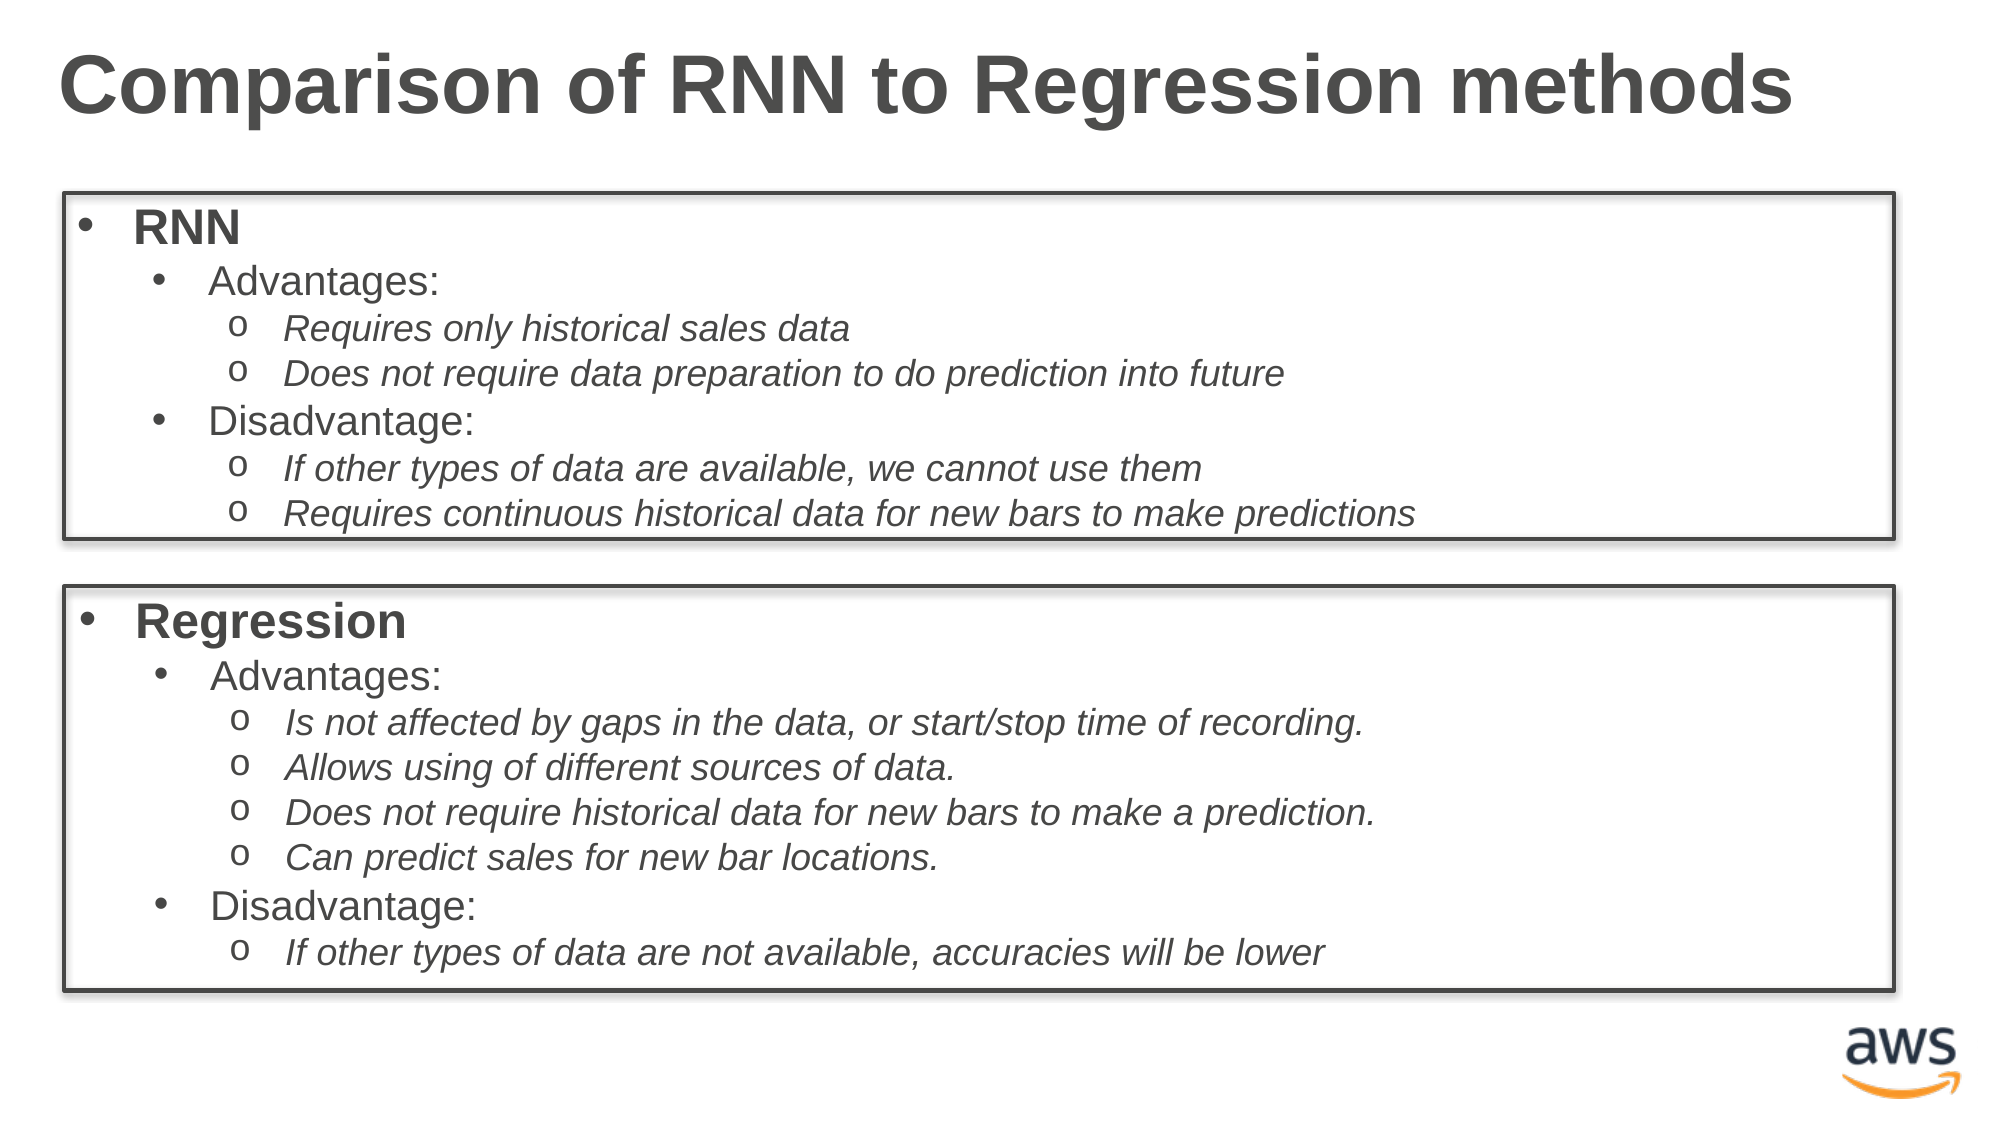

# Comparison of RNN to Regression methods
RNN
Advantages:
Requires only historical sales data
Does not require data preparation to do prediction into future
Disadvantage:
If other types of data are available, we cannot use them
Requires continuous historical data for new bars to make predictions

Regression
Advantages:
Is not affected by gaps in the data, or start/stop time of recording.
Allows using of different sources of data.
Does not require historical data for new bars to make a prediction.
Can predict sales for new bar locations.
Disadvantage:
If other types of data are not available, accuracies will be lower